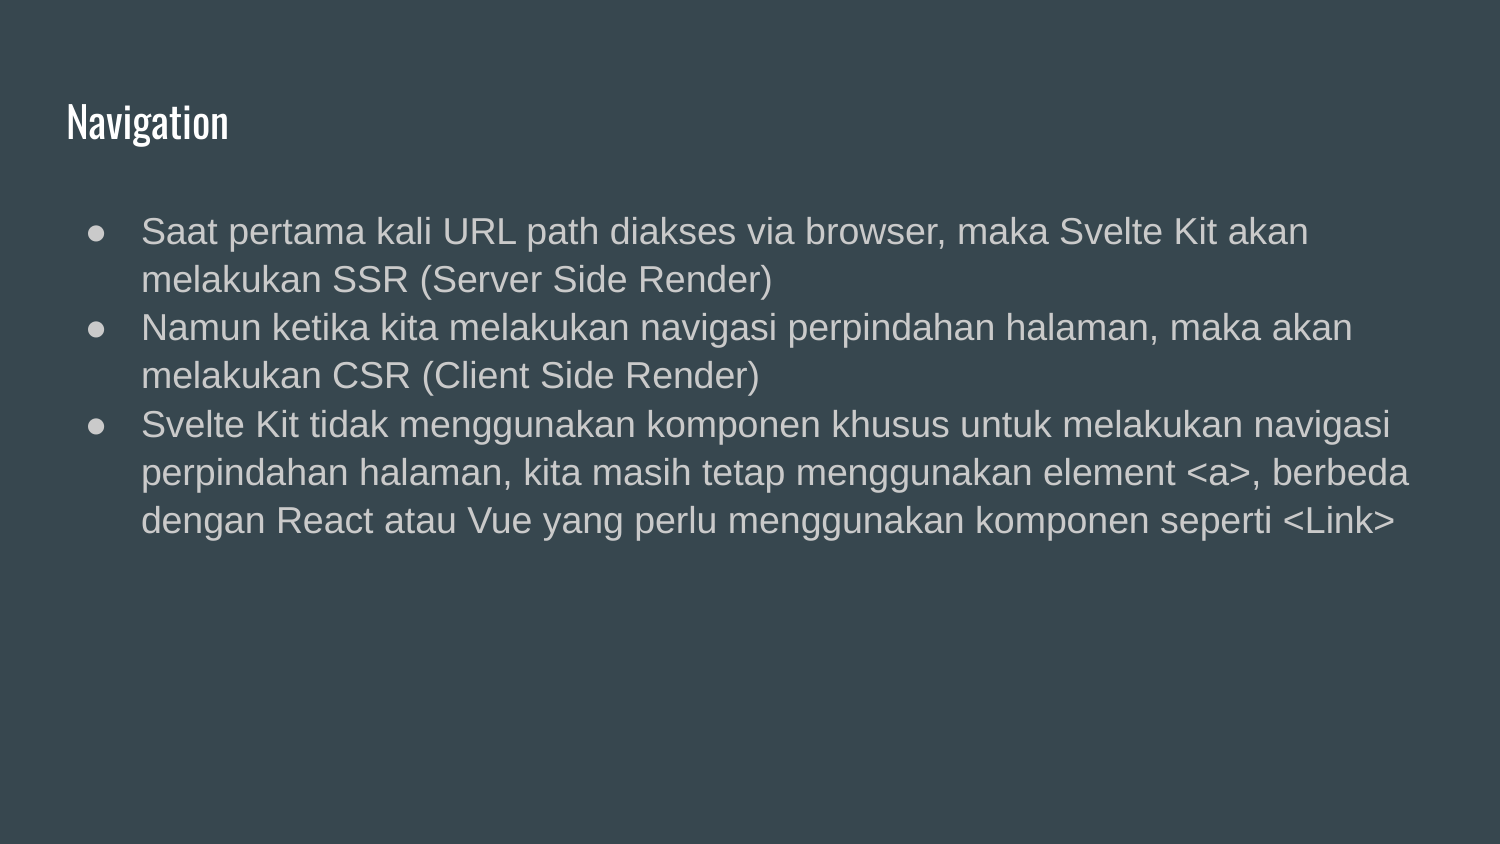

# Navigation
Saat pertama kali URL path diakses via browser, maka Svelte Kit akan melakukan SSR (Server Side Render)
Namun ketika kita melakukan navigasi perpindahan halaman, maka akan melakukan CSR (Client Side Render)
Svelte Kit tidak menggunakan komponen khusus untuk melakukan navigasi perpindahan halaman, kita masih tetap menggunakan element <a>, berbeda dengan React atau Vue yang perlu menggunakan komponen seperti <Link>